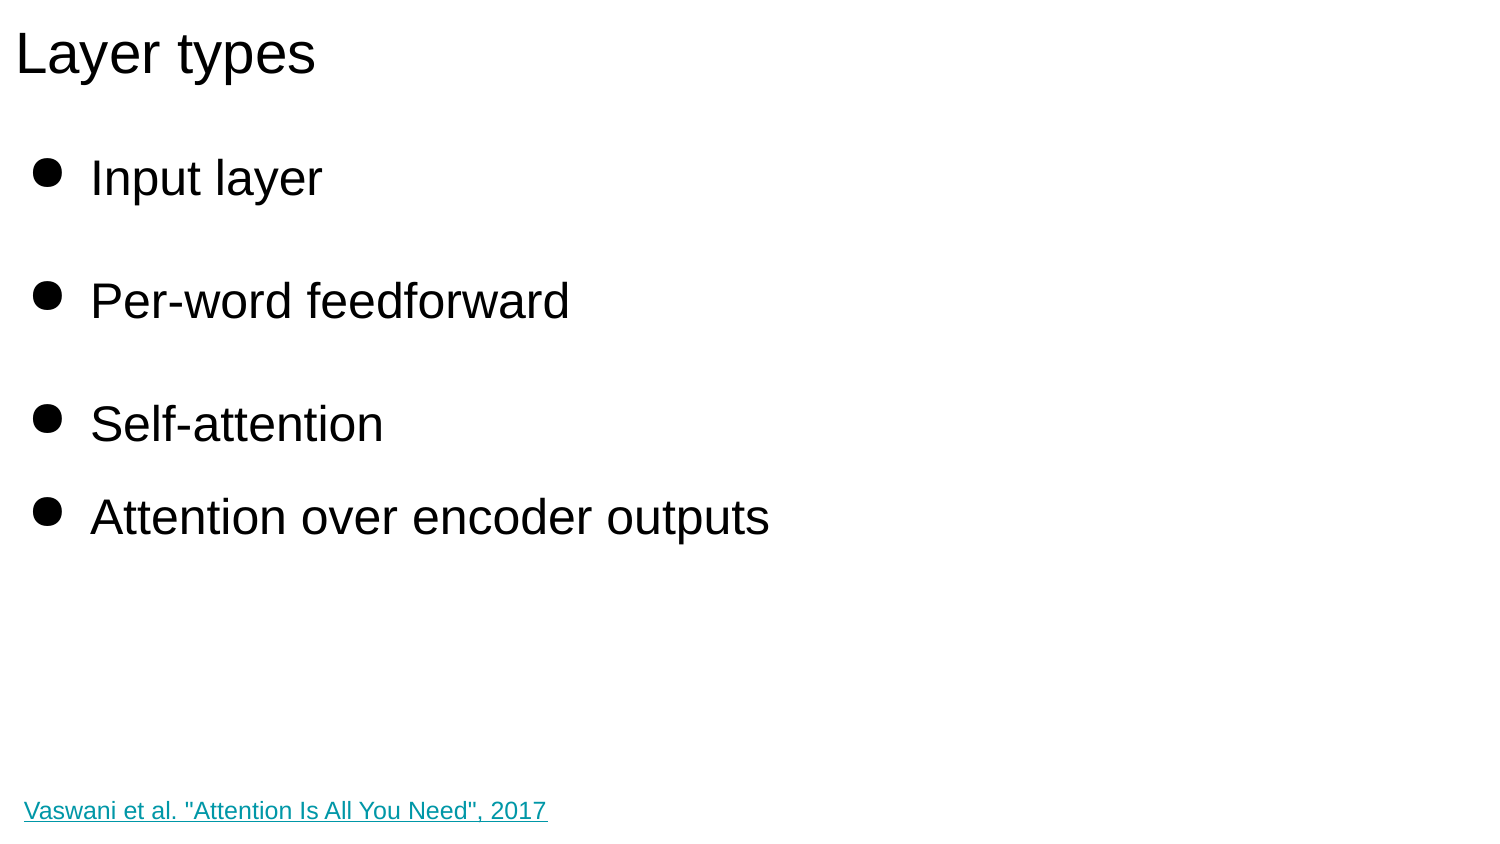

# Layer types
Input layer
Per-word feedforward
Self-attention
Attention over encoder outputs
Vaswani et al. "Attention Is All You Need", 2017